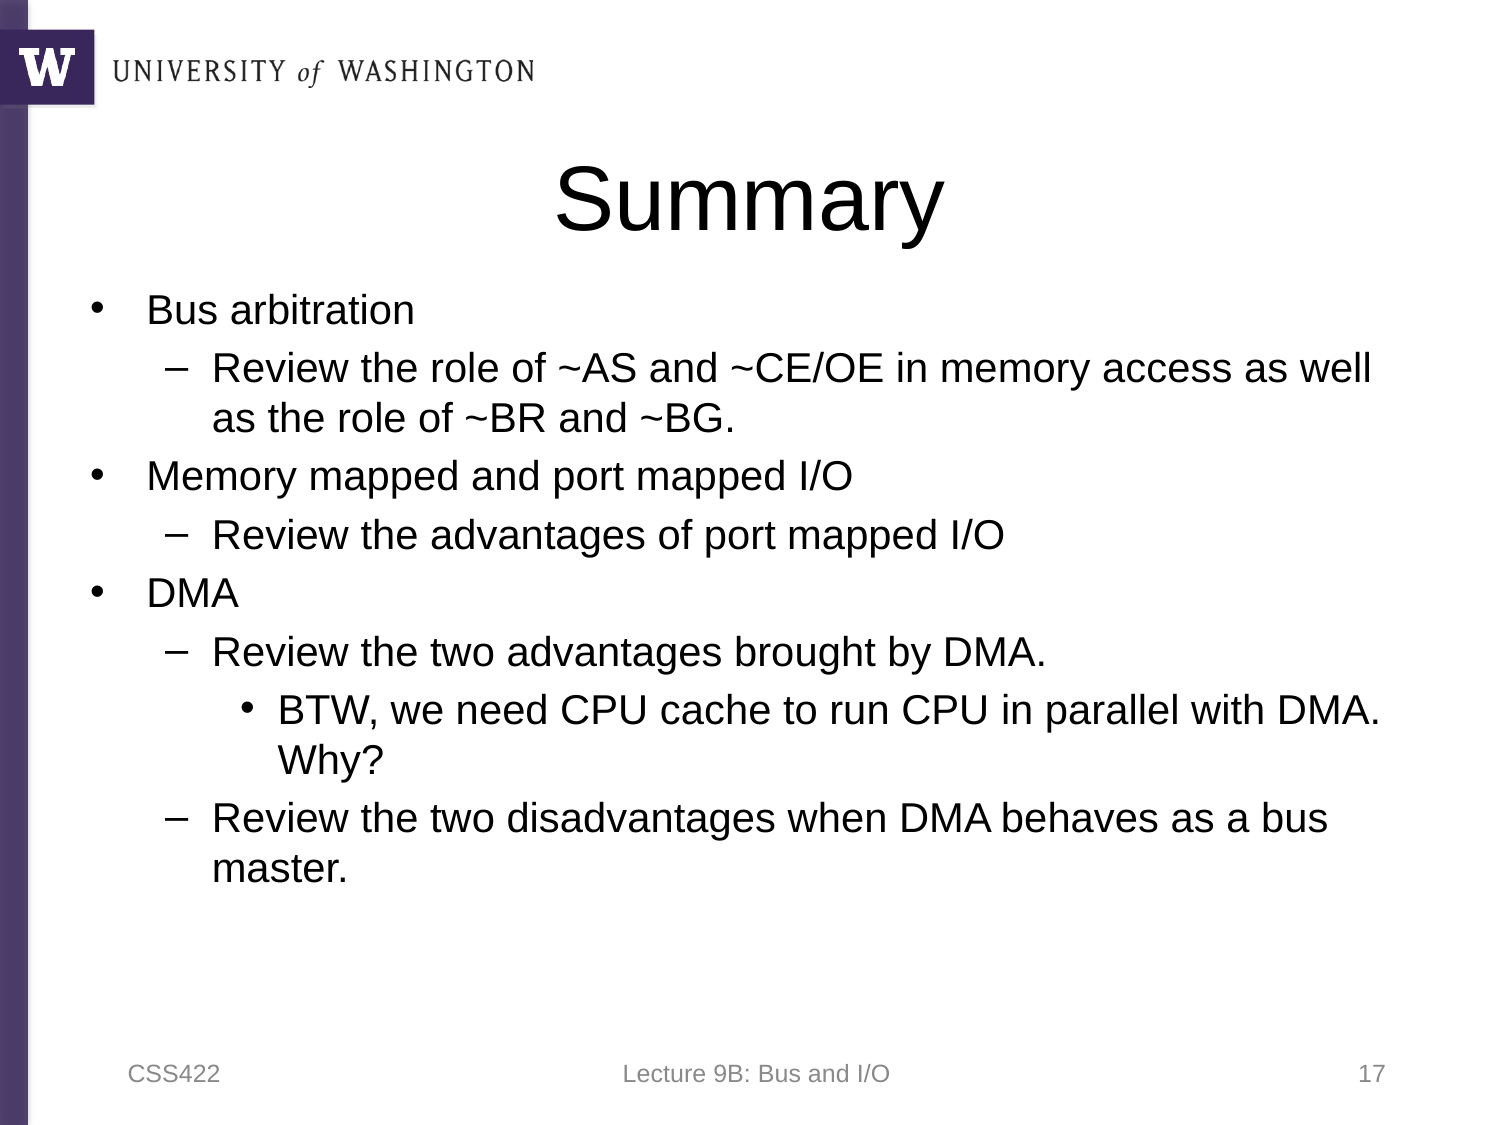

# Summary
Bus arbitration
Review the role of ~AS and ~CE/OE in memory access as well as the role of ~BR and ~BG.
Memory mapped and port mapped I/O
Review the advantages of port mapped I/O
DMA
Review the two advantages brought by DMA.
BTW, we need CPU cache to run CPU in parallel with DMA. Why?
Review the two disadvantages when DMA behaves as a bus master.
CSS422
Lecture 9B: Bus and I/O
17